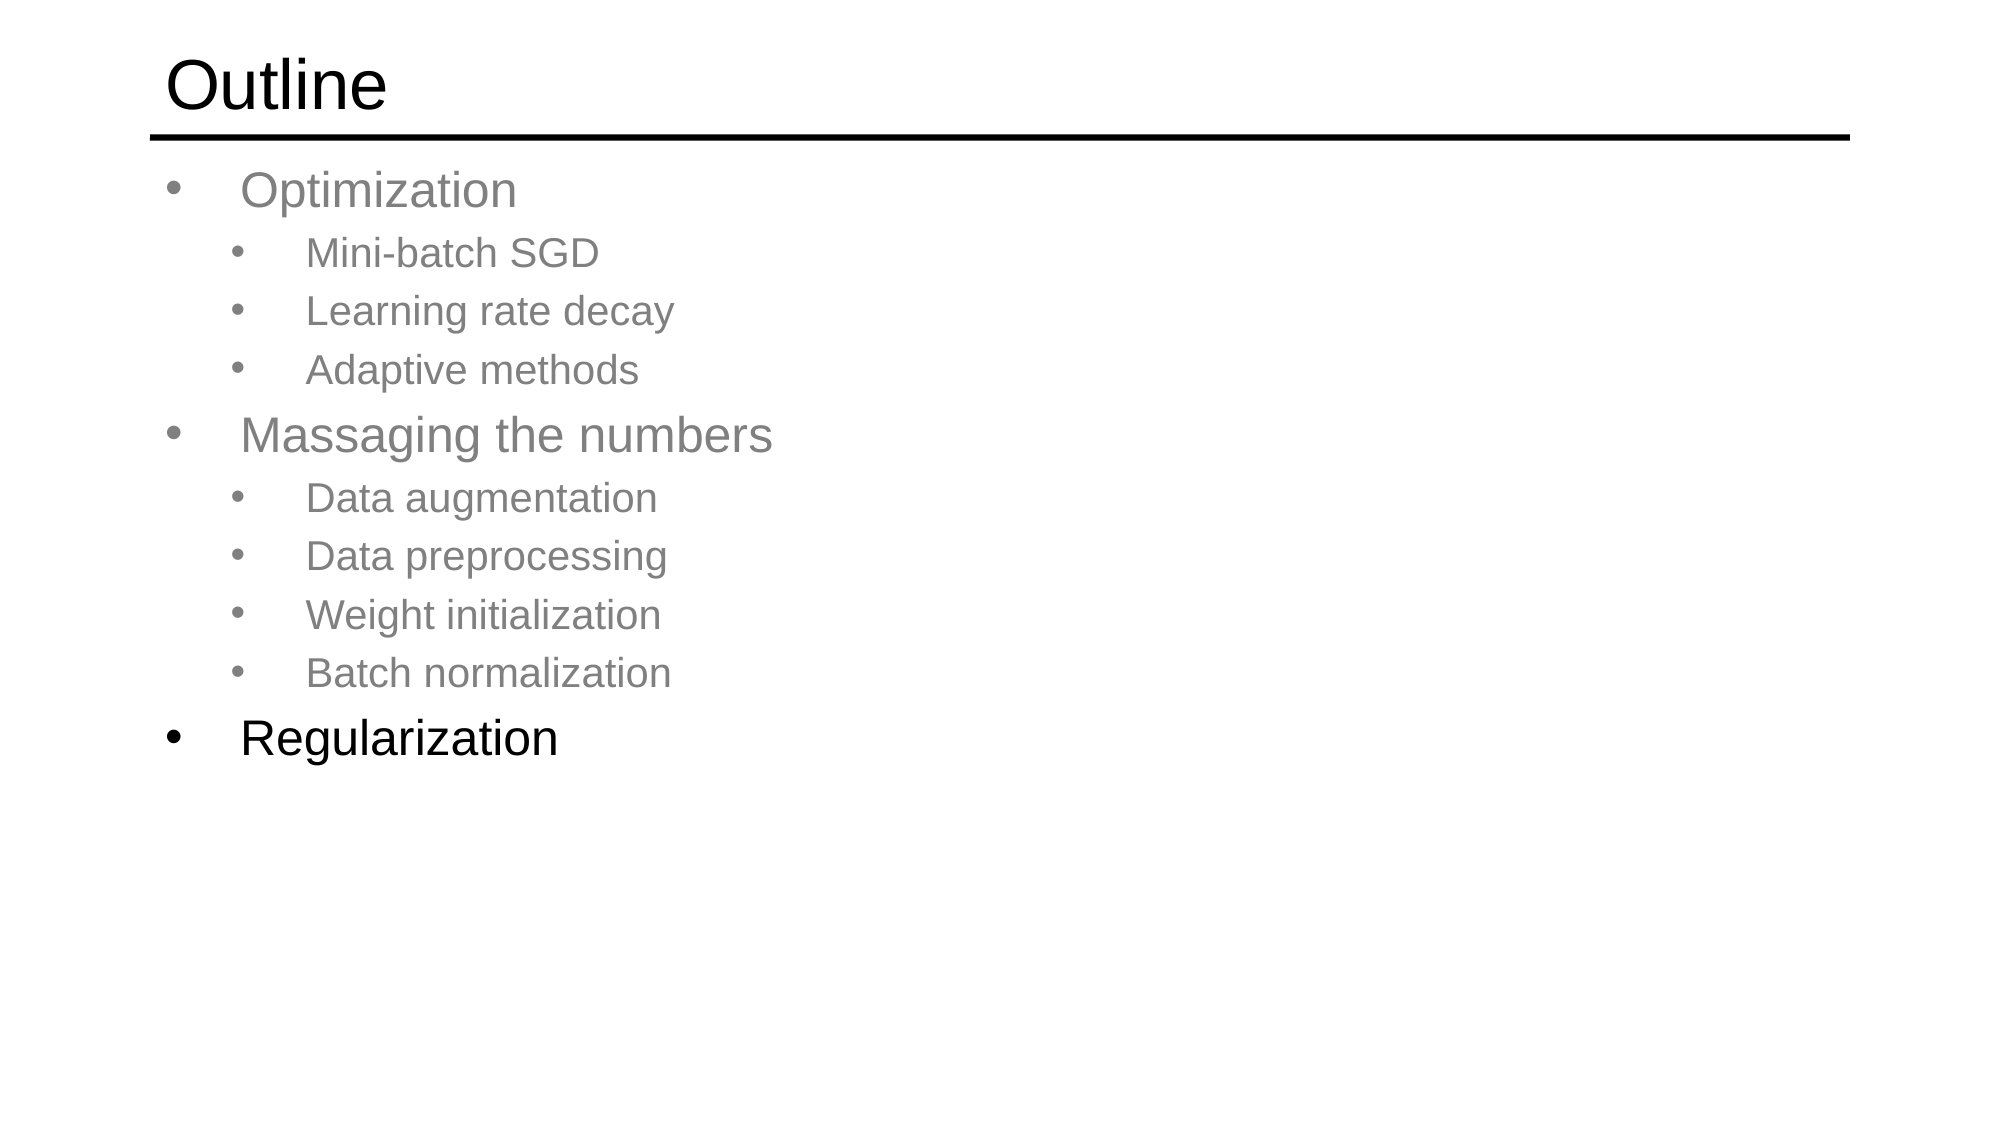

# Outline
Optimization
Mini-batch SGD
Learning rate decay
Adaptive methods
Massaging the numbers
Data augmentation
Data preprocessing
Weight initialization
Batch normalization
Regularization